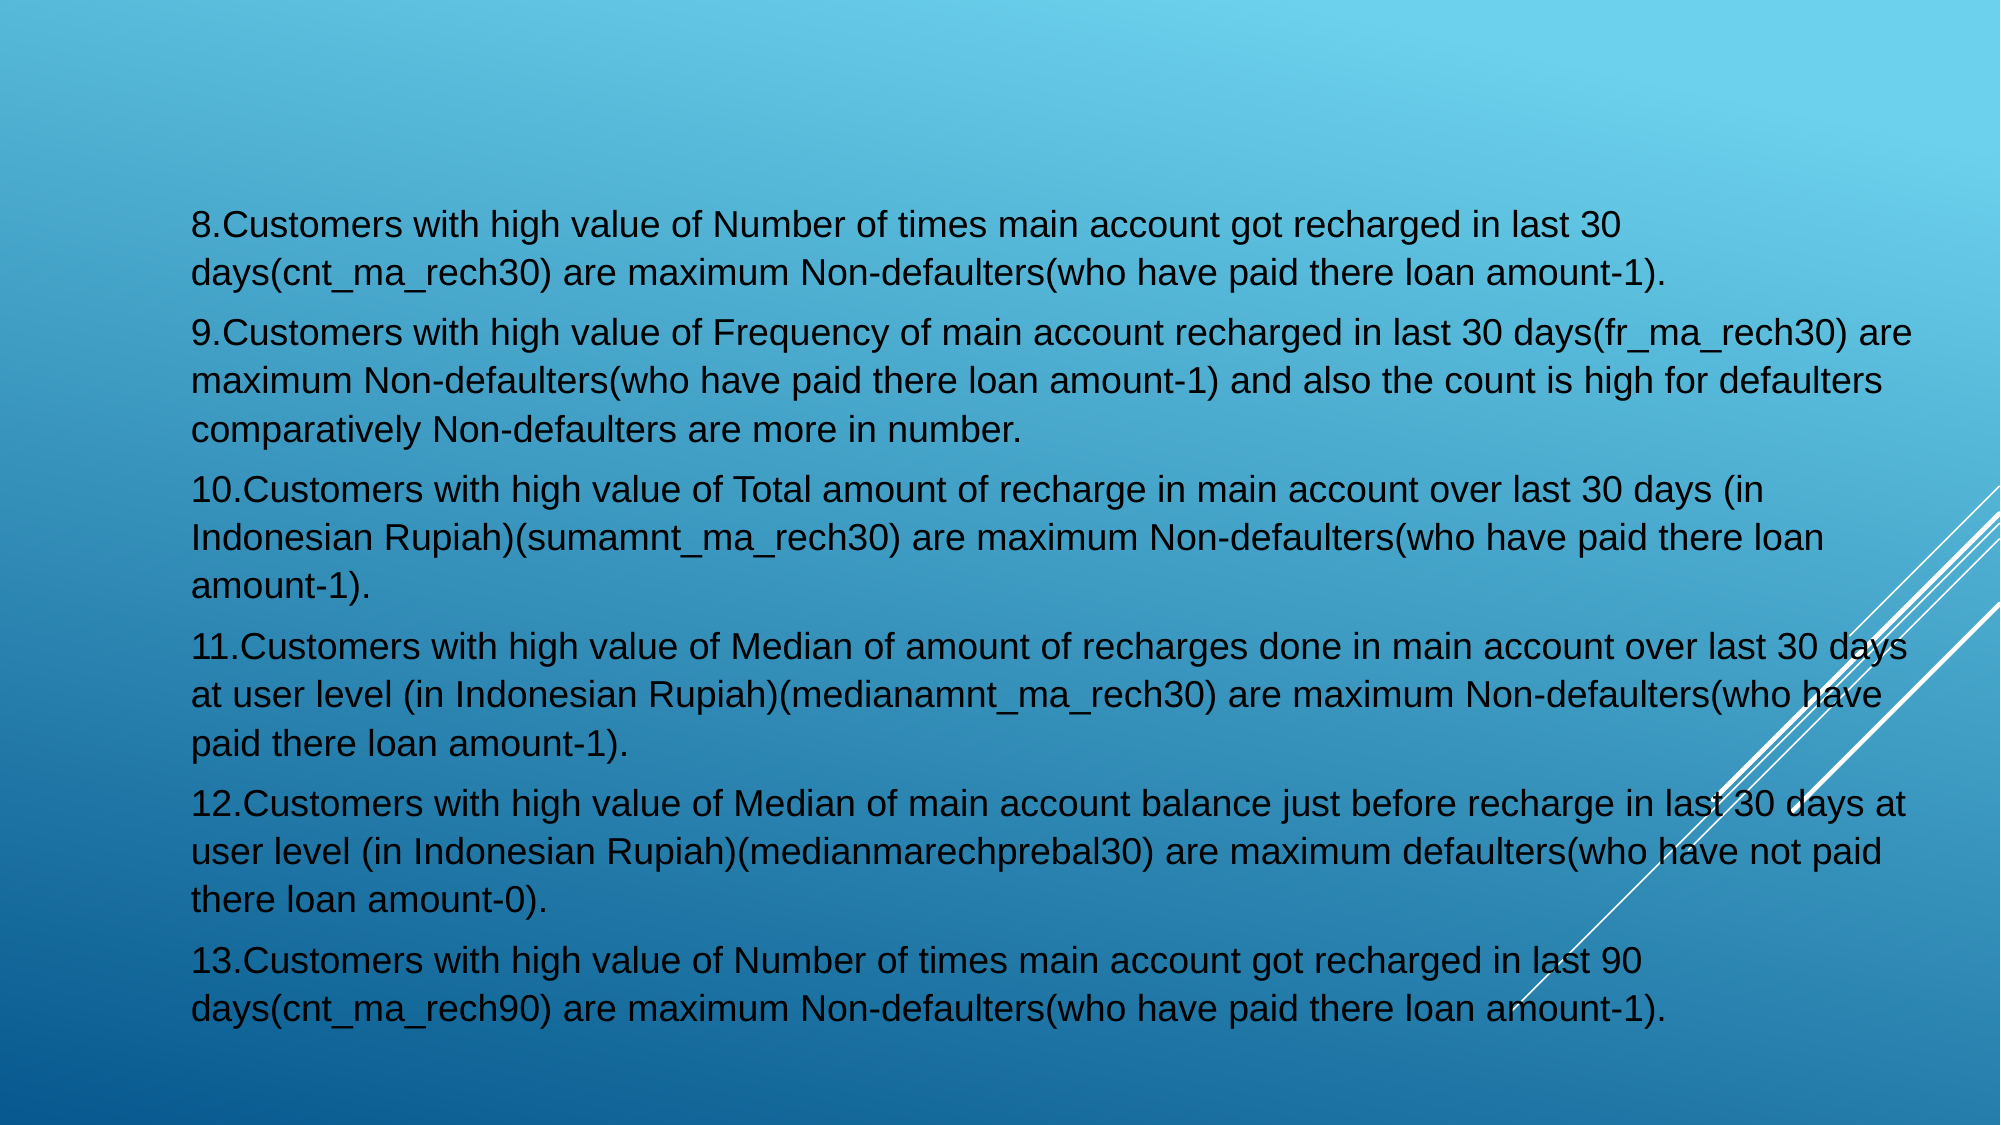

8.Customers with high value of Number of times main account got recharged in last 30 days(cnt_ma_rech30) are maximum Non-defaulters(who have paid there loan amount-1).
9.Customers with high value of Frequency of main account recharged in last 30 days(fr_ma_rech30) are maximum Non-defaulters(who have paid there loan amount-1) and also the count is high for defaulters comparatively Non-defaulters are more in number.
10.Customers with high value of Total amount of recharge in main account over last 30 days (in Indonesian Rupiah)(sumamnt_ma_rech30) are maximum Non-defaulters(who have paid there loan amount-1).
11.Customers with high value of Median of amount of recharges done in main account over last 30 days at user level (in Indonesian Rupiah)(medianamnt_ma_rech30) are maximum Non-defaulters(who have paid there loan amount-1).
12.Customers with high value of Median of main account balance just before recharge in last 30 days at user level (in Indonesian Rupiah)(medianmarechprebal30) are maximum defaulters(who have not paid there loan amount-0).
13.Customers with high value of Number of times main account got recharged in last 90 days(cnt_ma_rech90) are maximum Non-defaulters(who have paid there loan amount-1).